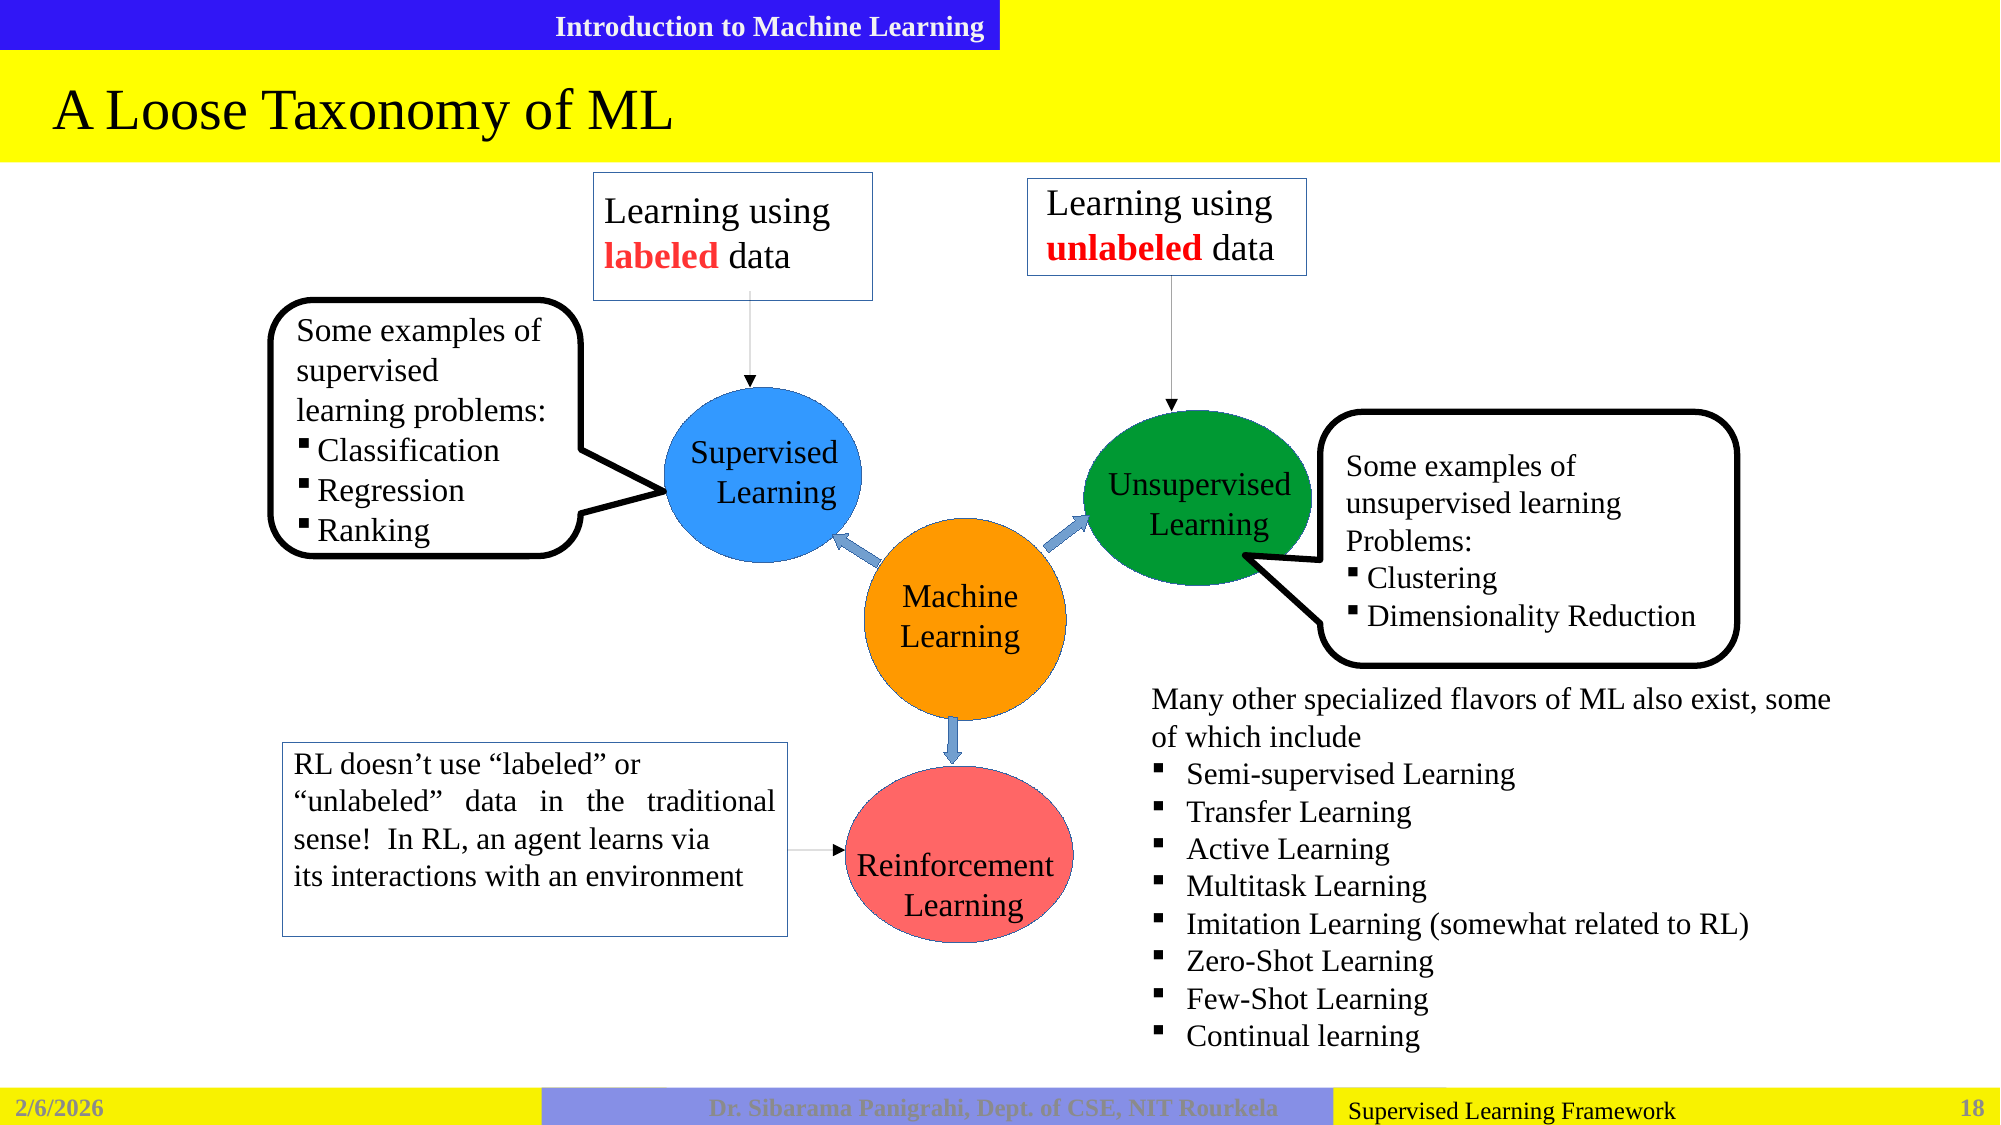

# A Loose Taxonomy of ML
Learning using unlabeled data

Learning using labeled data

Some examples of
supervised
learning problems:
Classification
Regression
Ranking

Some examples of
unsupervised learning
Problems:
Clustering
Dimensionality Reduction
Supervised
  Learning
 Unsupervised
  Learning

Machine Learning
Many other specialized flavors of ML also exist, some of which include
Semi-supervised Learning
Transfer Learning
Active Learning
Multitask Learning
Imitation Learning (somewhat related to RL)
Zero-Shot Learning
Few-Shot Learning
Continual learning

RL doesn’t use “labeled” or
“unlabeled” data in the traditional sense!  In RL, an agent learns via
its interactions with an environment

     Reinforcement   Learning

Supervised Learning
2/6/2026
Dr. Sibarama Panigrahi, Dept. of CSE, NIT Rourkela
18
Supervised Learning Framework